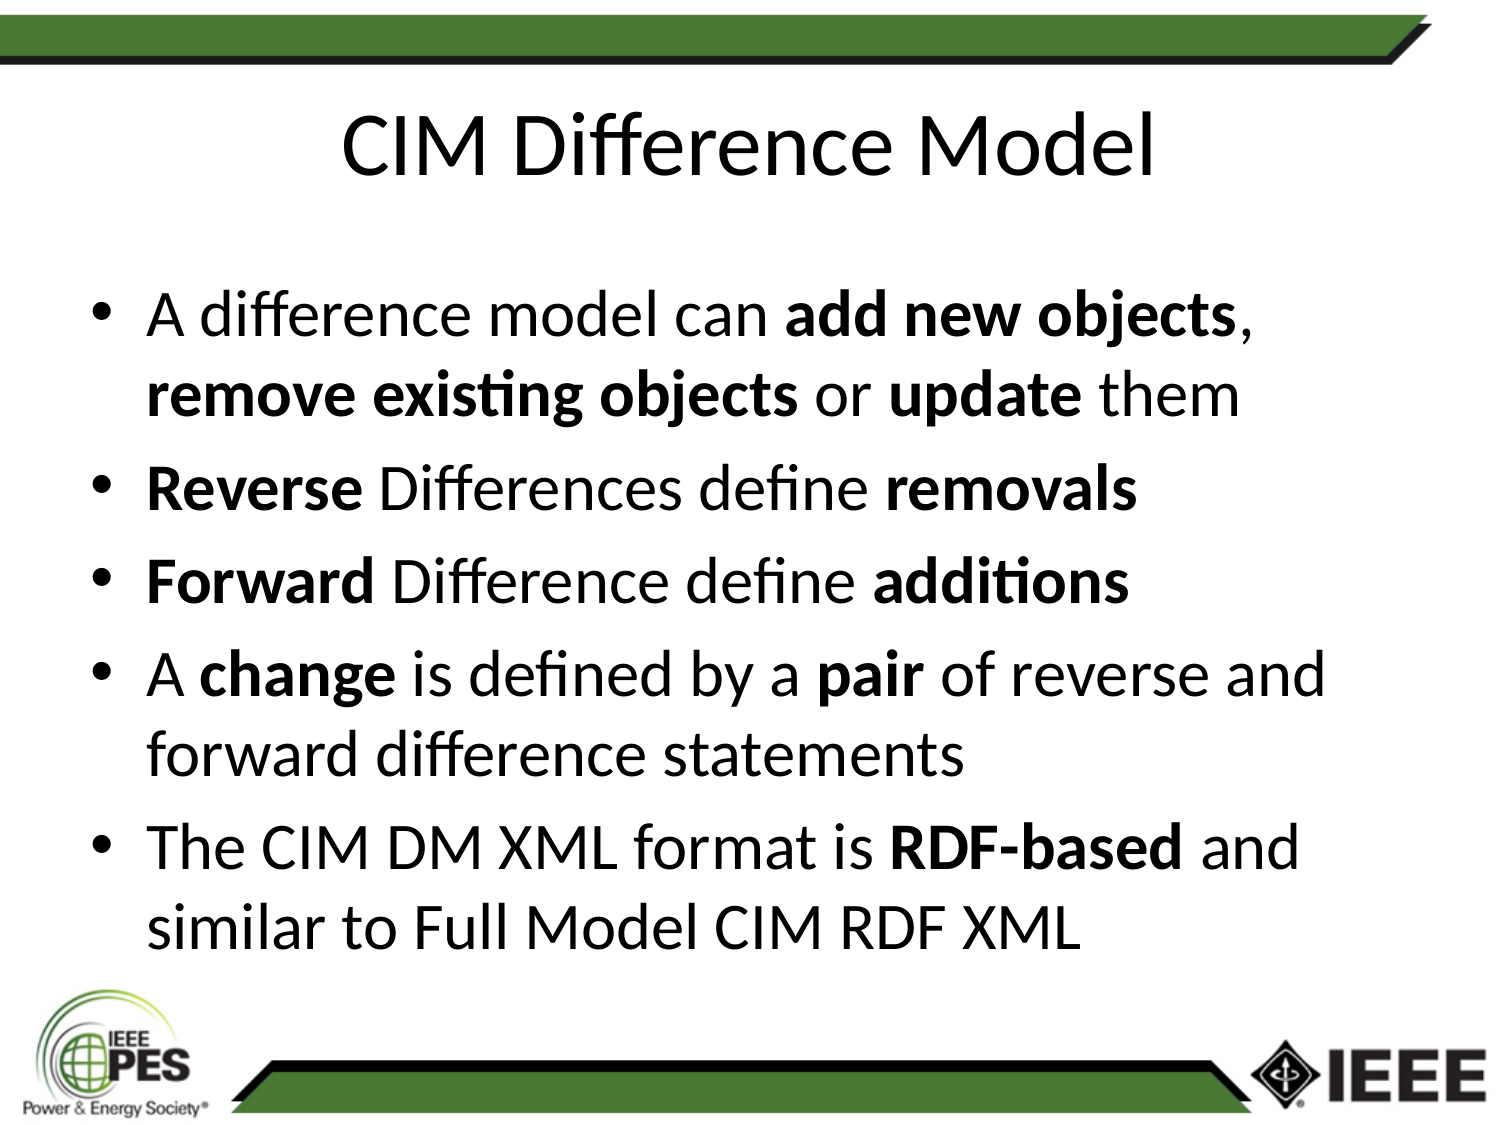

# CIM Difference Model
A difference model can add new objects, remove existing objects or update them
Reverse Differences define removals
Forward Difference define additions
A change is defined by a pair of reverse and forward difference statements
The CIM DM XML format is RDF-based and similar to Full Model CIM RDF XML